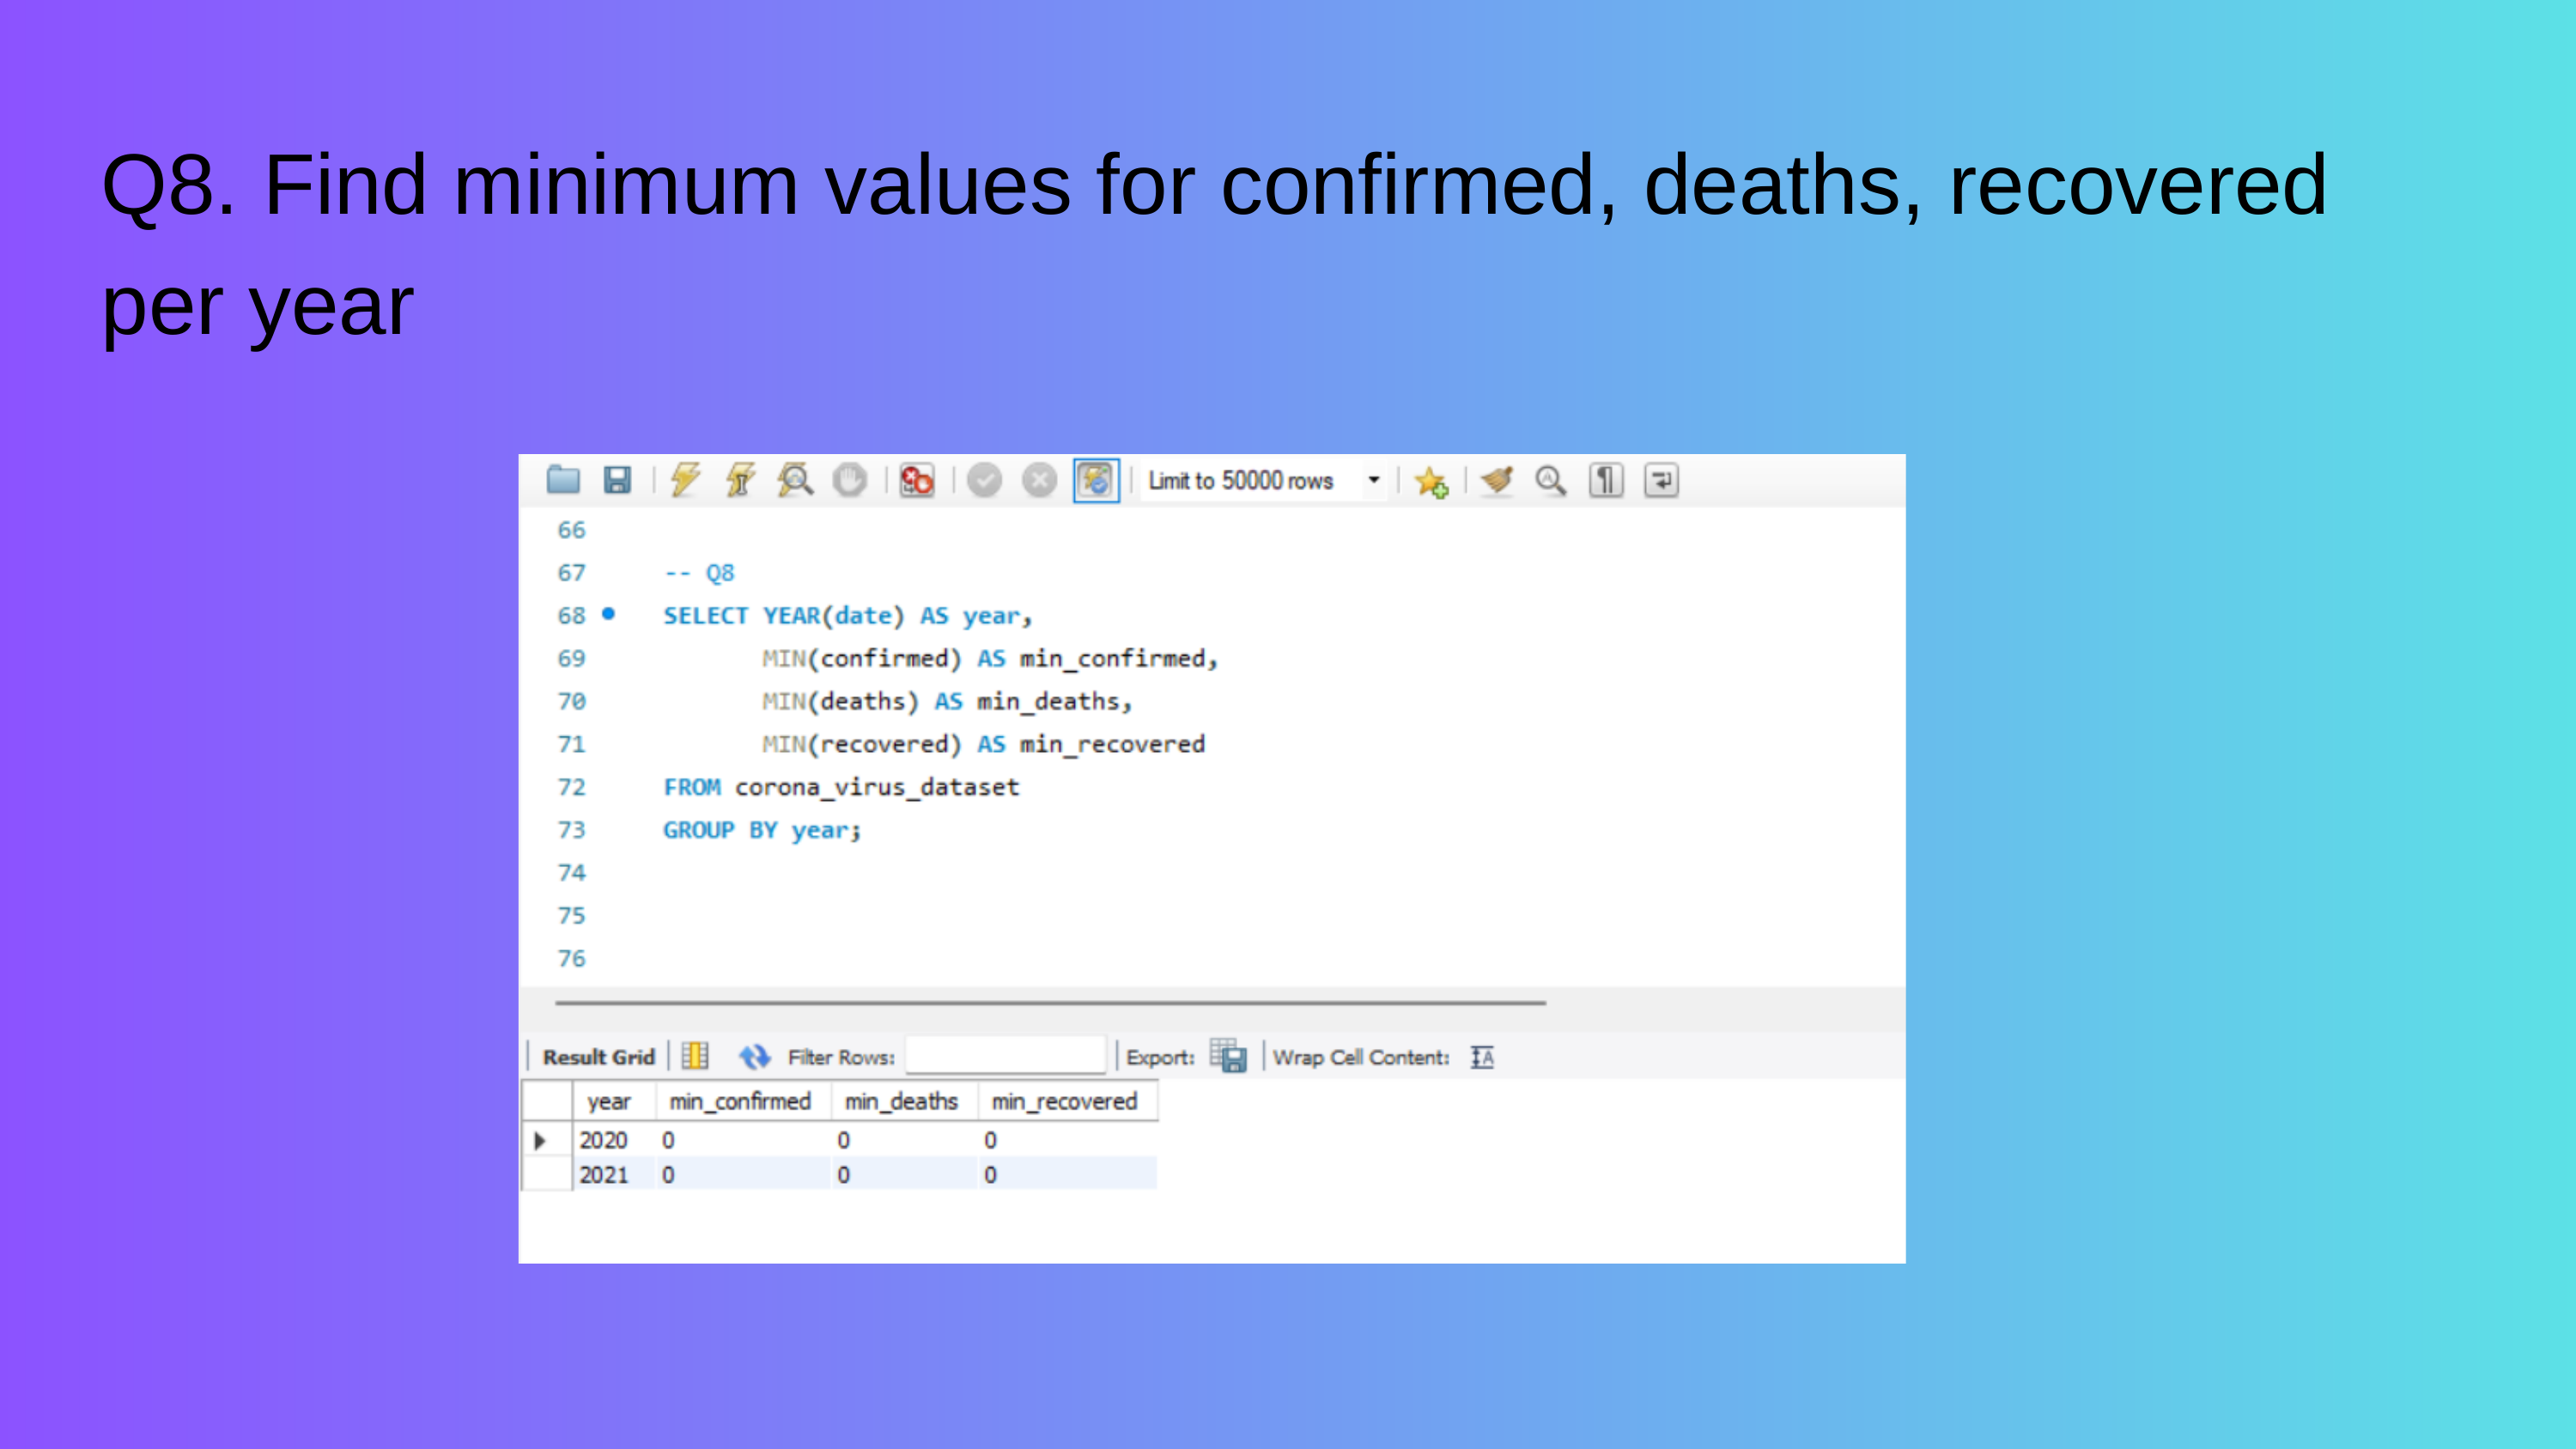

Q8. Find minimum values for confirmed, deaths, recovered per year